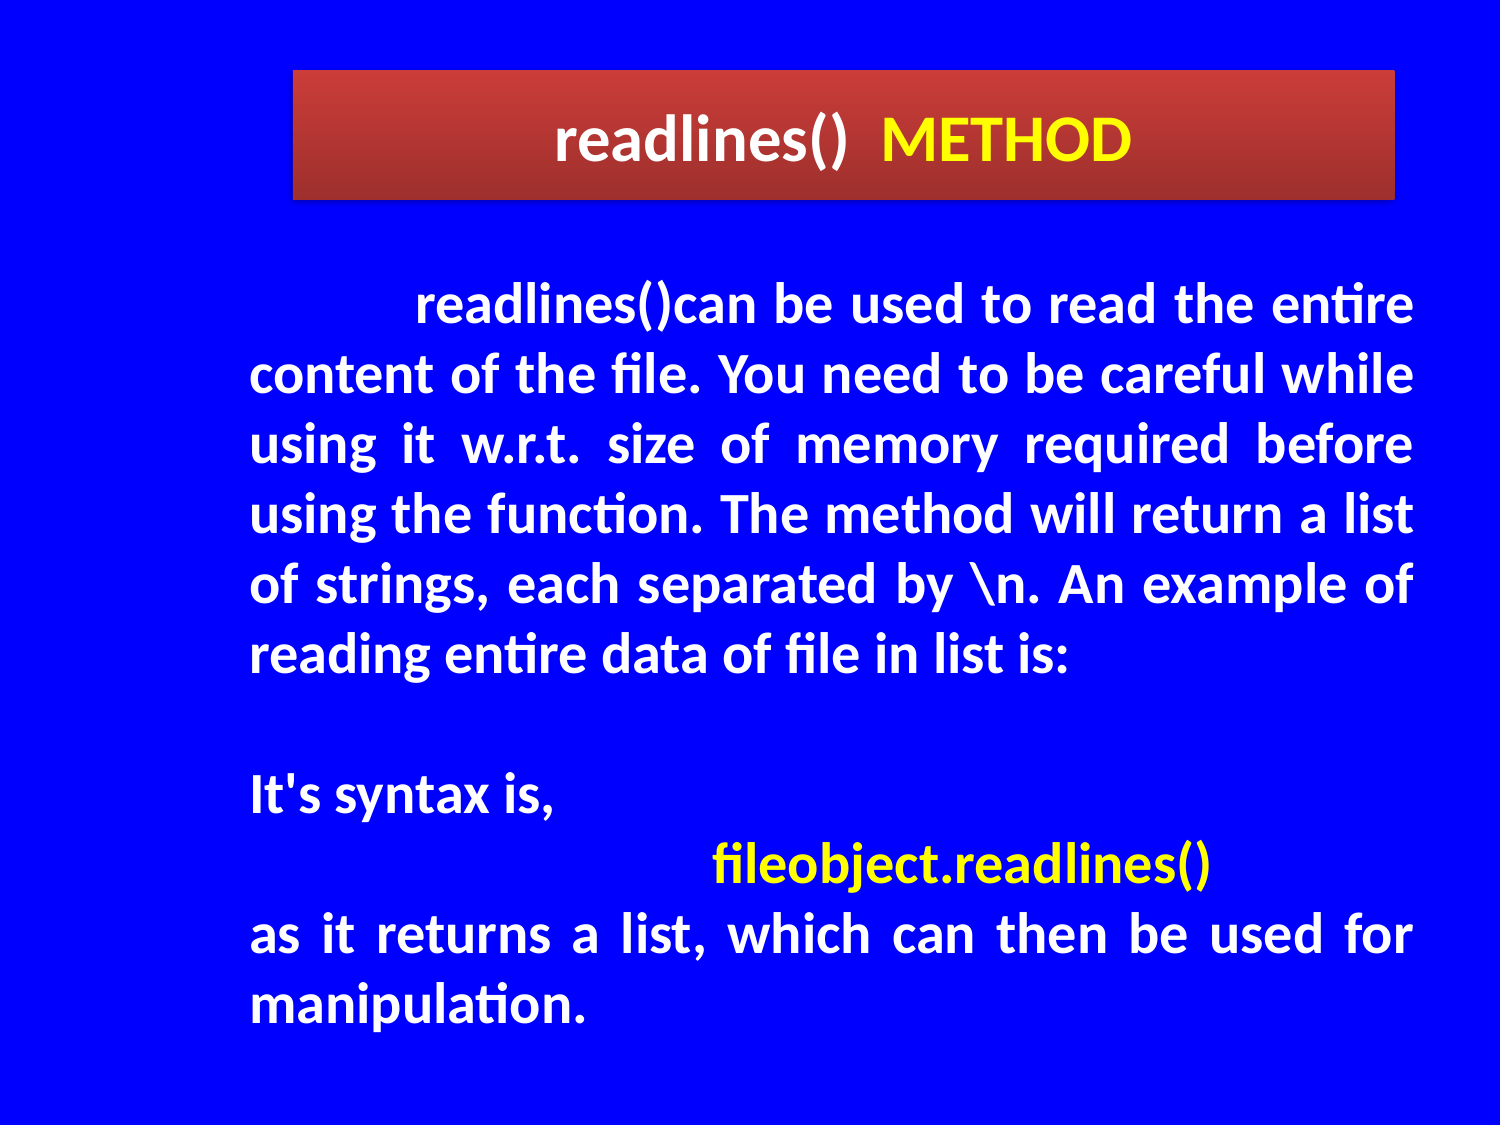

readlines()  METHOD
	 readlines()can be used to read the entire content of the file. You need to be careful while using it w.r.t. size of memory required before using the function. The method will return a list of strings, each separated by \n. An example of reading entire data of file in list is:

It's syntax is,
			 fileobject.readlines()
as it returns a list, which can then be used for manipulation.